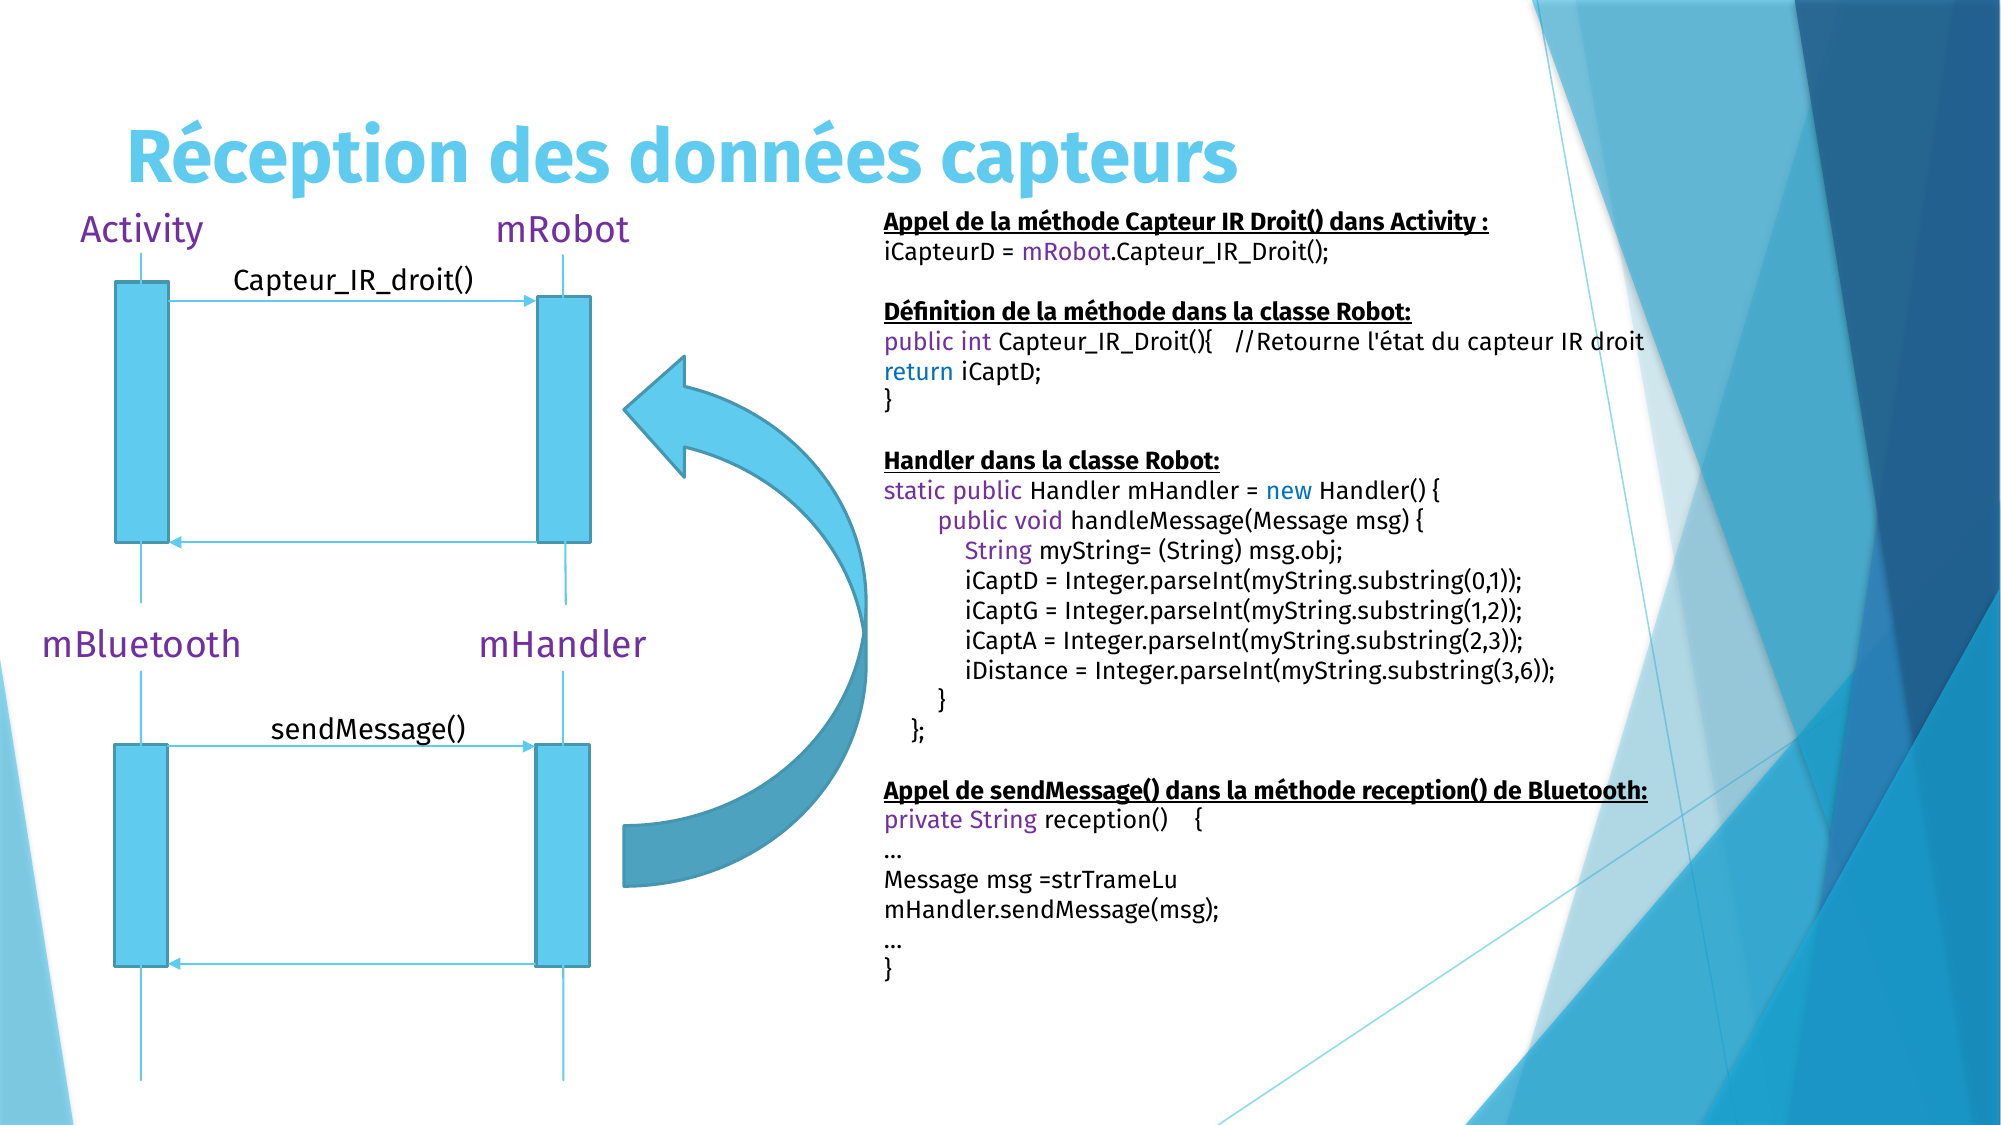

# Réception des données capteurs
Activity
mRobot
Appel de la méthode Capteur IR Droit() dans Activity :
iCapteurD = mRobot.Capteur_IR_Droit();

Définition de la méthode dans la classe Robot:
public int Capteur_IR_Droit(){   //Retourne l'état du capteur IR droit                return iCaptD;
}

Handler dans la classe Robot:
static public Handler mHandler = new Handler() {
        public void handleMessage(Message msg) {
            String myString= (String) msg.obj;
            iCaptD = Integer.parseInt(myString.substring(0,1));
            iCaptG = Integer.parseInt(myString.substring(1,2));
            iCaptA = Integer.parseInt(myString.substring(2,3));
            iDistance = Integer.parseInt(myString.substring(3,6));
        }
    };

Appel de sendMessage() dans la méthode reception() de Bluetooth:
private String reception()    {
…
Message msg =strTrameLu
mHandler.sendMessage(msg);
…
}

Capteur_IR_droit()

mBluetooth
mHandler
sendMessage()